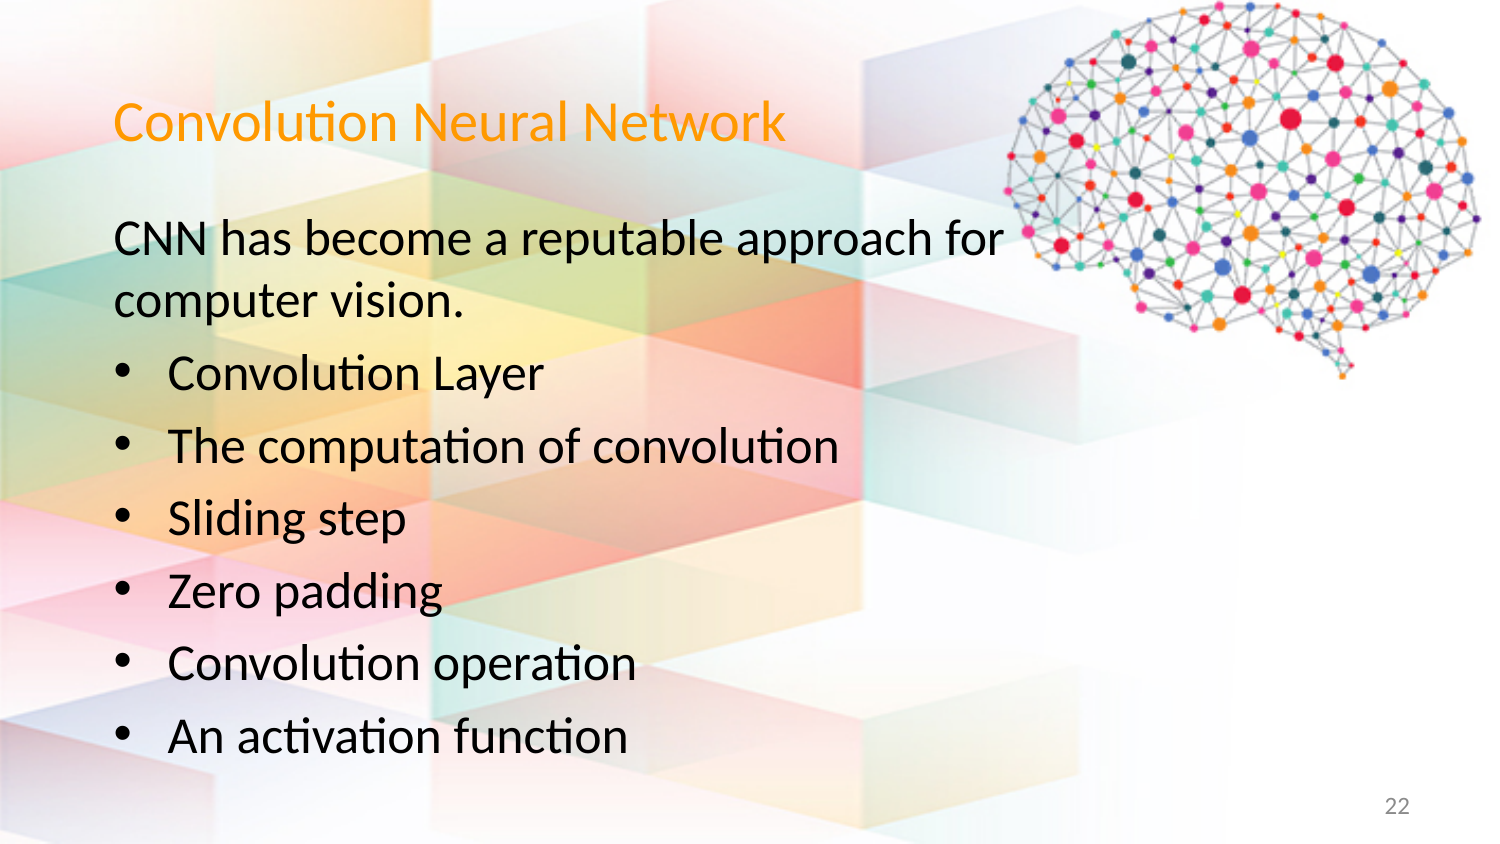

# Convolution Neural Network
CNN has become a reputable approach for computer vision.
Convolution Layer
The computation of convolution
Sliding step
Zero padding
Convolution operation
An activation function
22